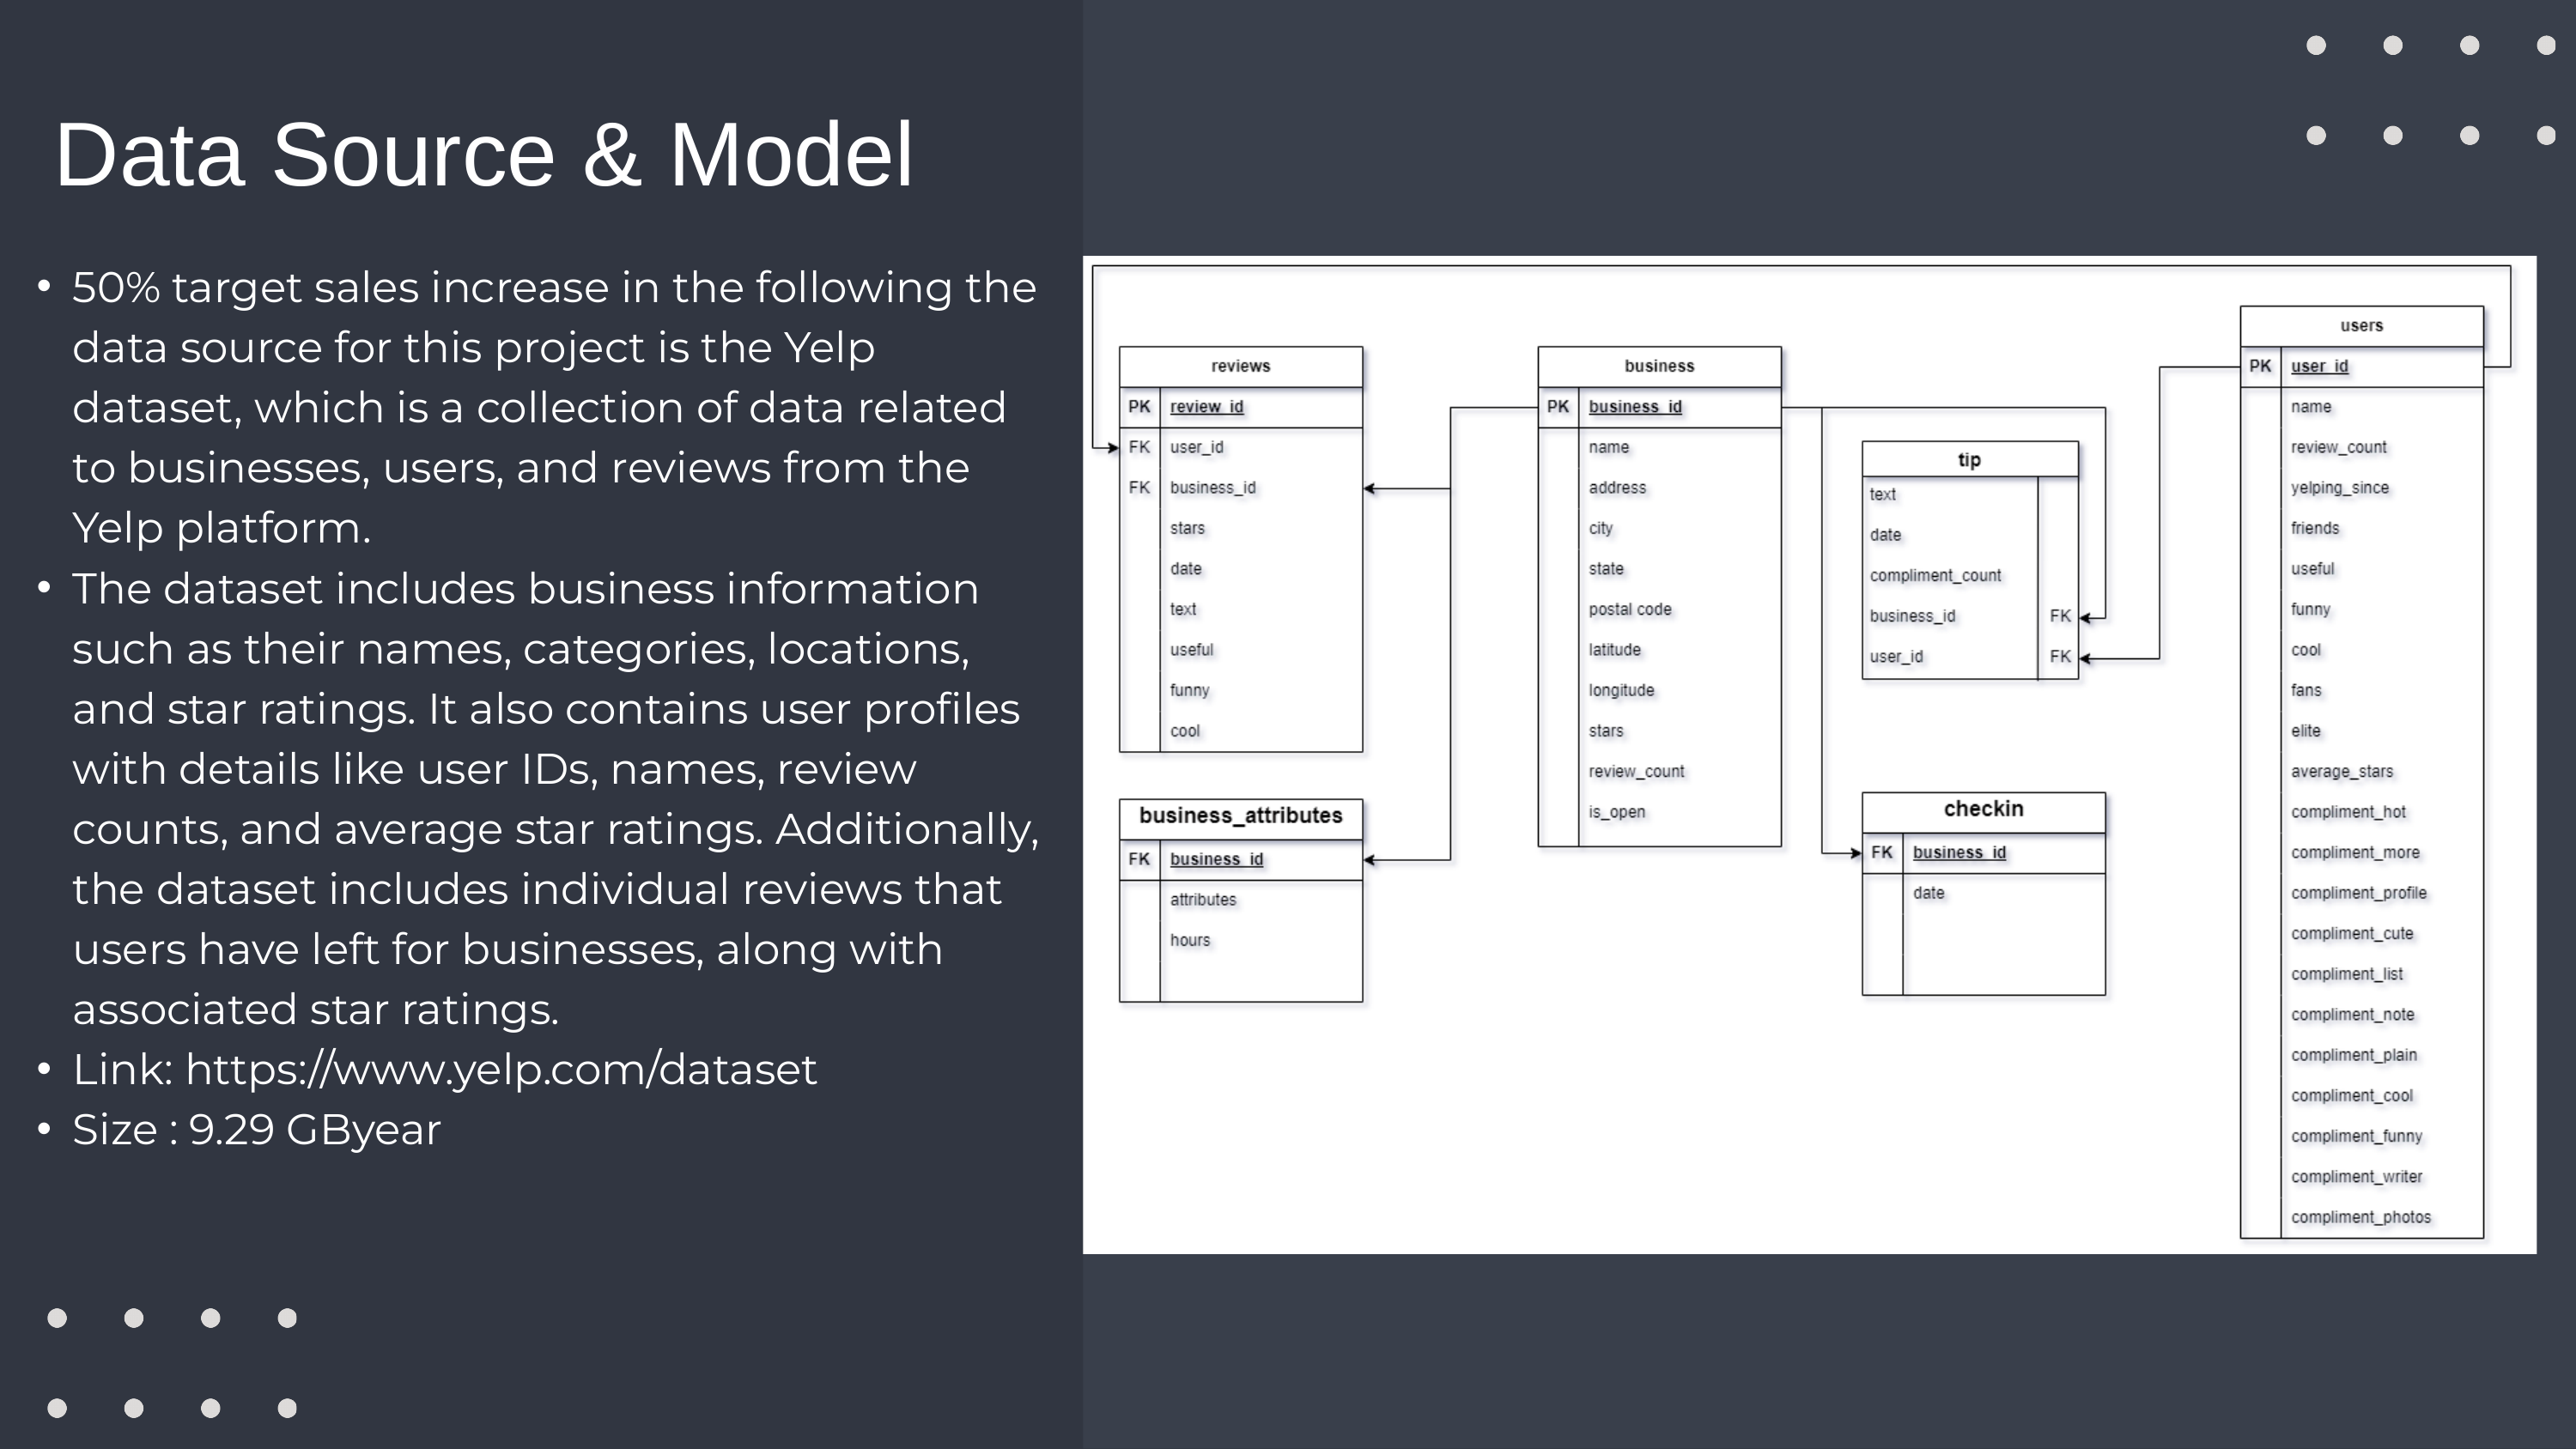

Data Source & Model
50% target sales increase in the following the data source for this project is the Yelp dataset, which is a collection of data related to businesses, users, and reviews from the Yelp platform.
The dataset includes business information such as their names, categories, locations, and star ratings. It also contains user profiles with details like user IDs, names, review counts, and average star ratings. Additionally, the dataset includes individual reviews that users have left for businesses, along with associated star ratings.
Link: https://www.yelp.com/dataset
Size : 9.29 GByear